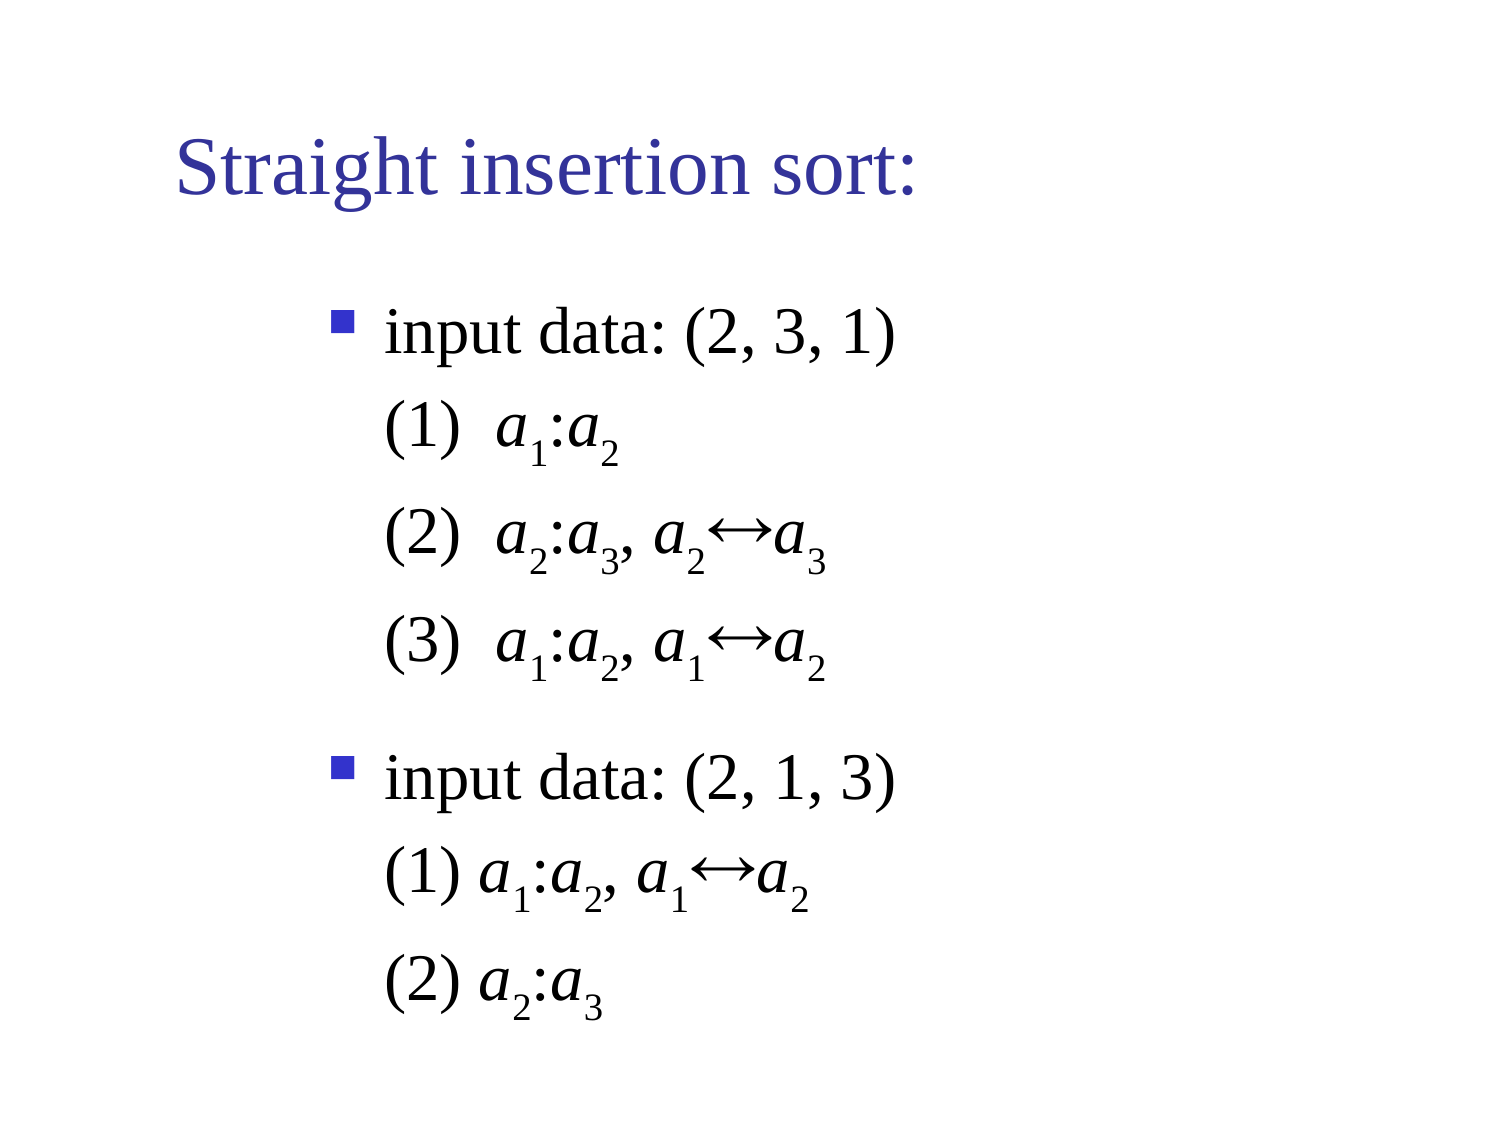

# Straight insertion sort:
input data: (2, 3, 1)
	(1)  a1:a2
	(2)  a2:a3, a2↔a3
	(3)  a1:a2, a1↔a2
input data: (2, 1, 3)
	(1) a1:a2, a1↔a2
	(2) a2:a3